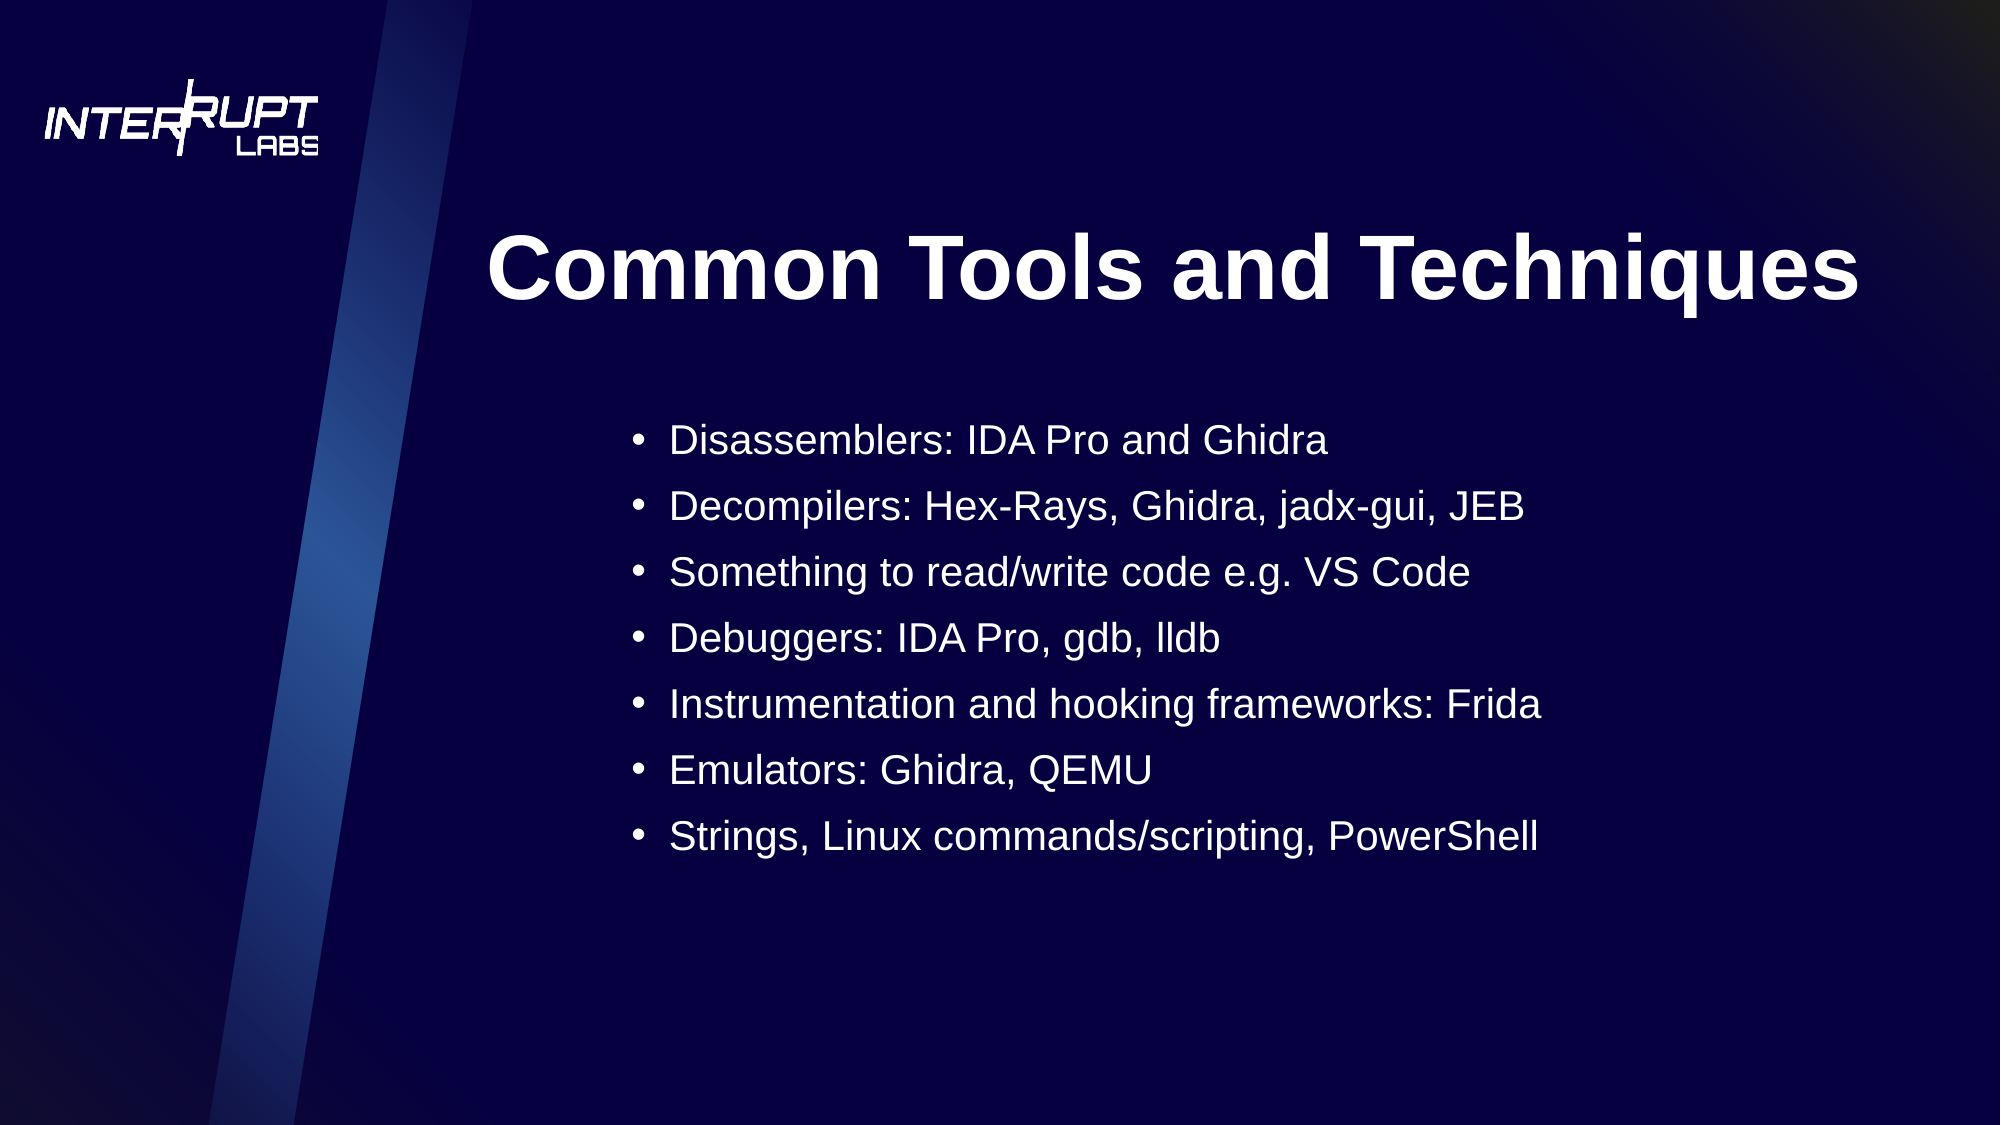

# Common Tools and Techniques
Disassemblers: IDA Pro and Ghidra
Decompilers: Hex-Rays, Ghidra, jadx-gui, JEB
Something to read/write code e.g. VS Code
Debuggers: IDA Pro, gdb, lldb
Instrumentation and hooking frameworks: Frida
Emulators: Ghidra, QEMU
Strings, Linux commands/scripting, PowerShell